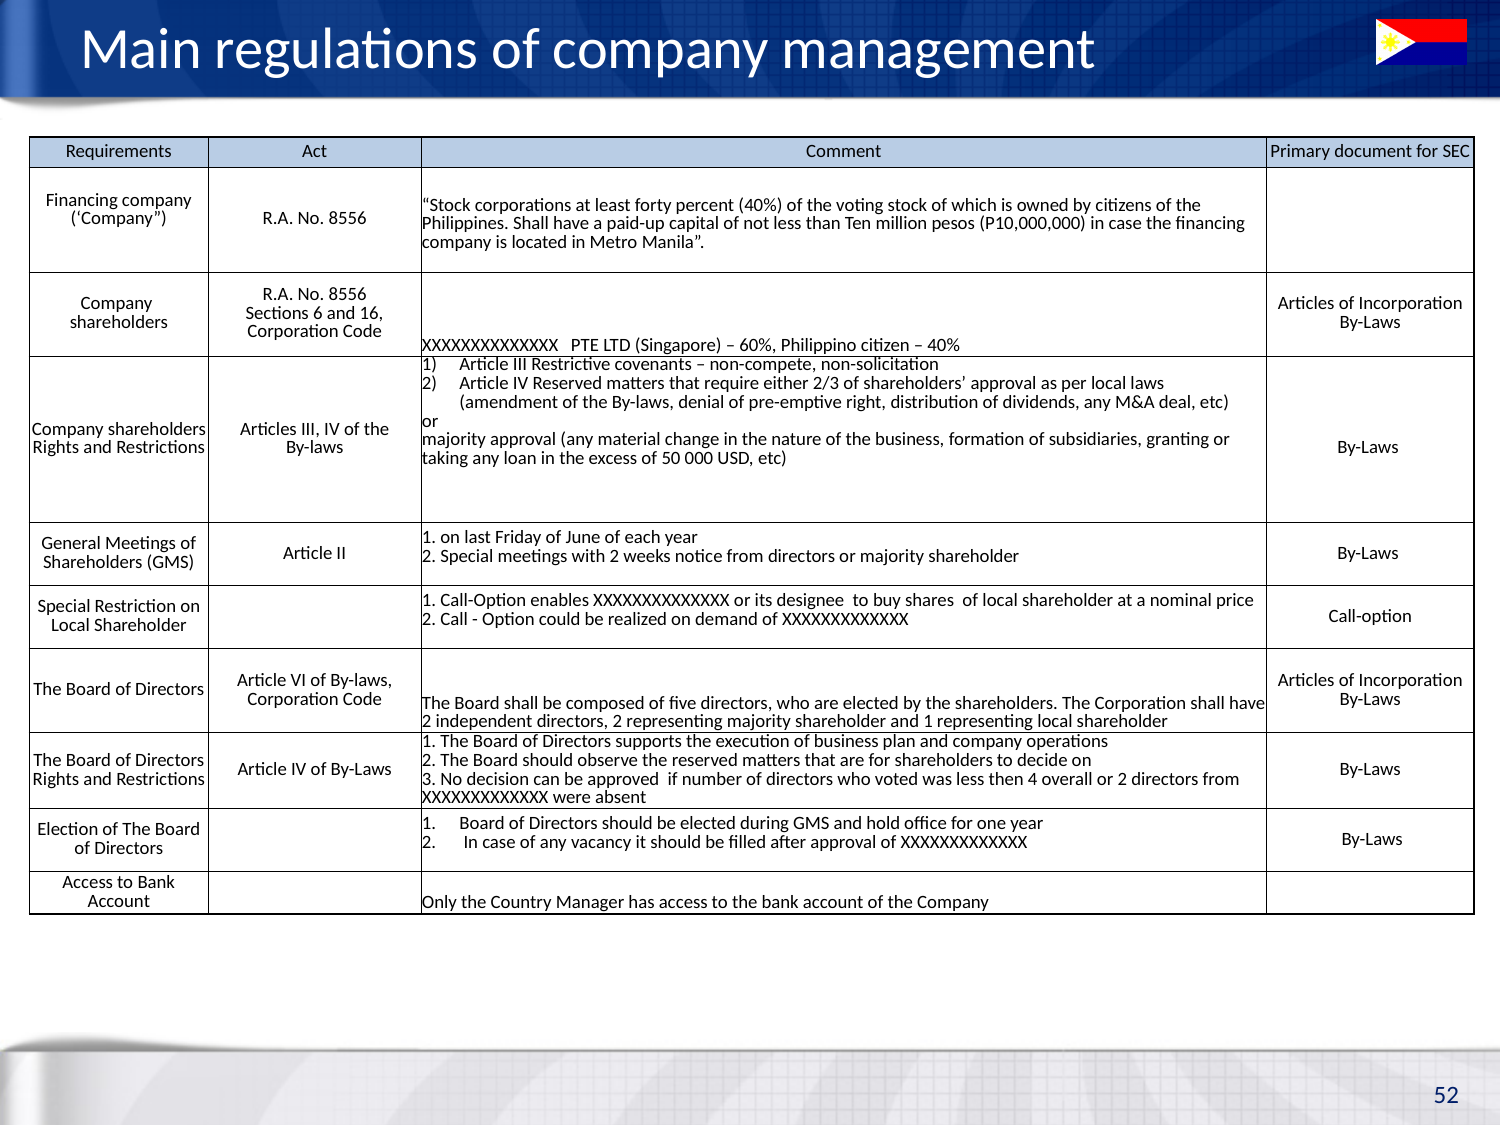

# Main regulations of company management
| Requirements | Act | Comment | Primary document for SEC |
| --- | --- | --- | --- |
| Financing company (‘Company”) | R.A. No. 8556 | “Stock corporations at least forty percent (40%) of the voting stock of which is owned by citizens of the Philippines. Shall have a paid-up capital of not less than Ten million pesos (P10,000,000) in case the financing company is located in Metro Manila”. |  |
| Company shareholders | R.A. No. 8556 Sections 6 and 16, Corporation Code | XXXXXXXXXXXXXX PTE LTD (Singapore) – 60%, Philippino citizen – 40% | Articles of Incorporation By-Laws |
| Company shareholders Rights and Restrictions | Articles III, IV of the By-laws | Article III Restrictive covenants – non-compete, non-solicitation Article IV Reserved matters that require either 2/3 of shareholders’ approval as per local laws (amendment of the By-laws, denial of pre-emptive right, distribution of dividends, any M&A deal, etc) or majority approval (any material change in the nature of the business, formation of subsidiaries, granting or taking any loan in the excess of 50 000 USD, etc) | By-Laws |
| General Meetings of Shareholders (GMS) | Article II | 1. on last Friday of June of each year 2. Special meetings with 2 weeks notice from directors or majority shareholder | By-Laws |
| Special Restriction on Local Shareholder |  | 1. Call-Option enables XXXXXXXXXXXXXX or its designee to buy shares of local shareholder at a nominal price 2. Call - Option could be realized on demand of XXXXXXXXXXXXX | Call-option |
| The Board of Directors | Article VI of By-laws, Corporation Code | The Board shall be composed of five directors, who are elected by the shareholders. The Corporation shall have 2 independent directors, 2 representing majority shareholder and 1 representing local shareholder | Articles of Incorporation By-Laws |
| The Board of Directors Rights and Restrictions | Article IV of By-Laws | 1. The Board of Directors supports the execution of business plan and company operations 2. The Board should observe the reserved matters that are for shareholders to decide on 3. No decision can be approved if number of directors who voted was less then 4 overall or 2 directors from XXXXXXXXXXXXX were absent | By-Laws |
| Election of The Board of Directors |  | Board of Directors should be elected during GMS and hold office for one year In case of any vacancy it should be filled after approval of XXXXXXXXXXXXX | By-Laws |
| Access to Bank Account |  | Only the Country Manager has access to the bank account of the Company |  |
52